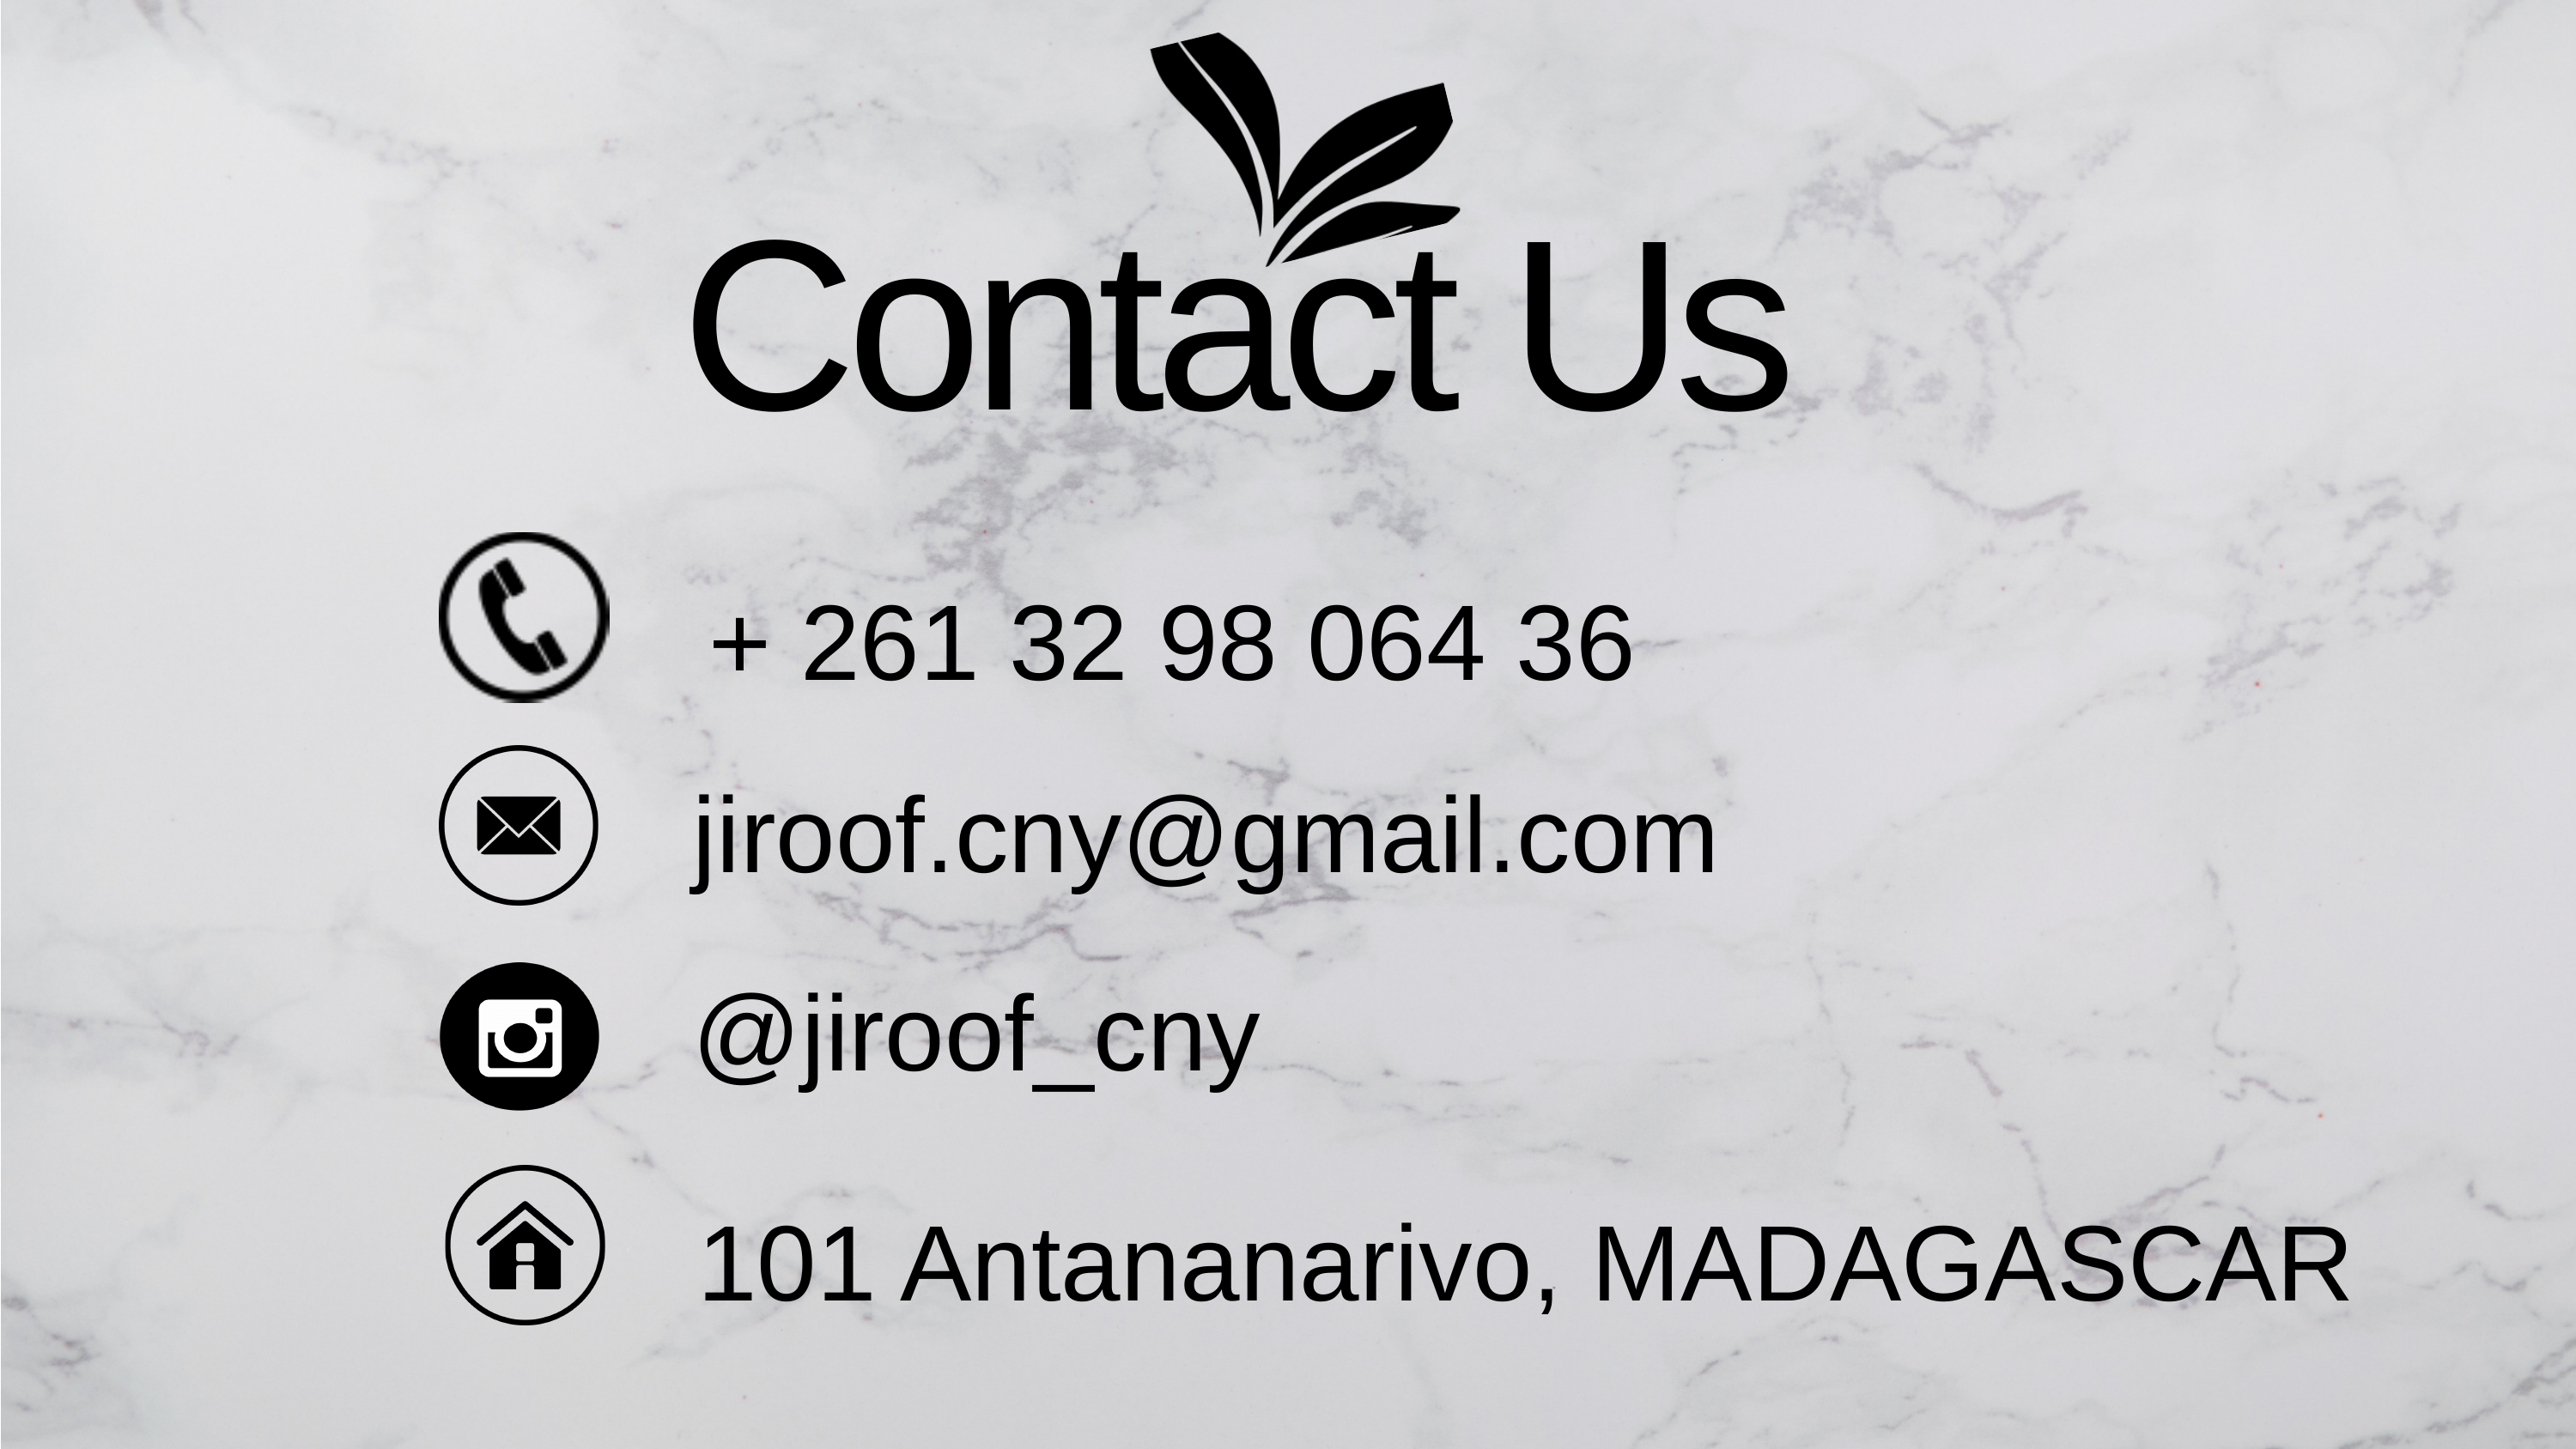

Contact Us
+ 261 32 98 064 36

jiroof.cny@gmail.com

@jiroof_cny

101 Antananarivo, MADAGASCAR